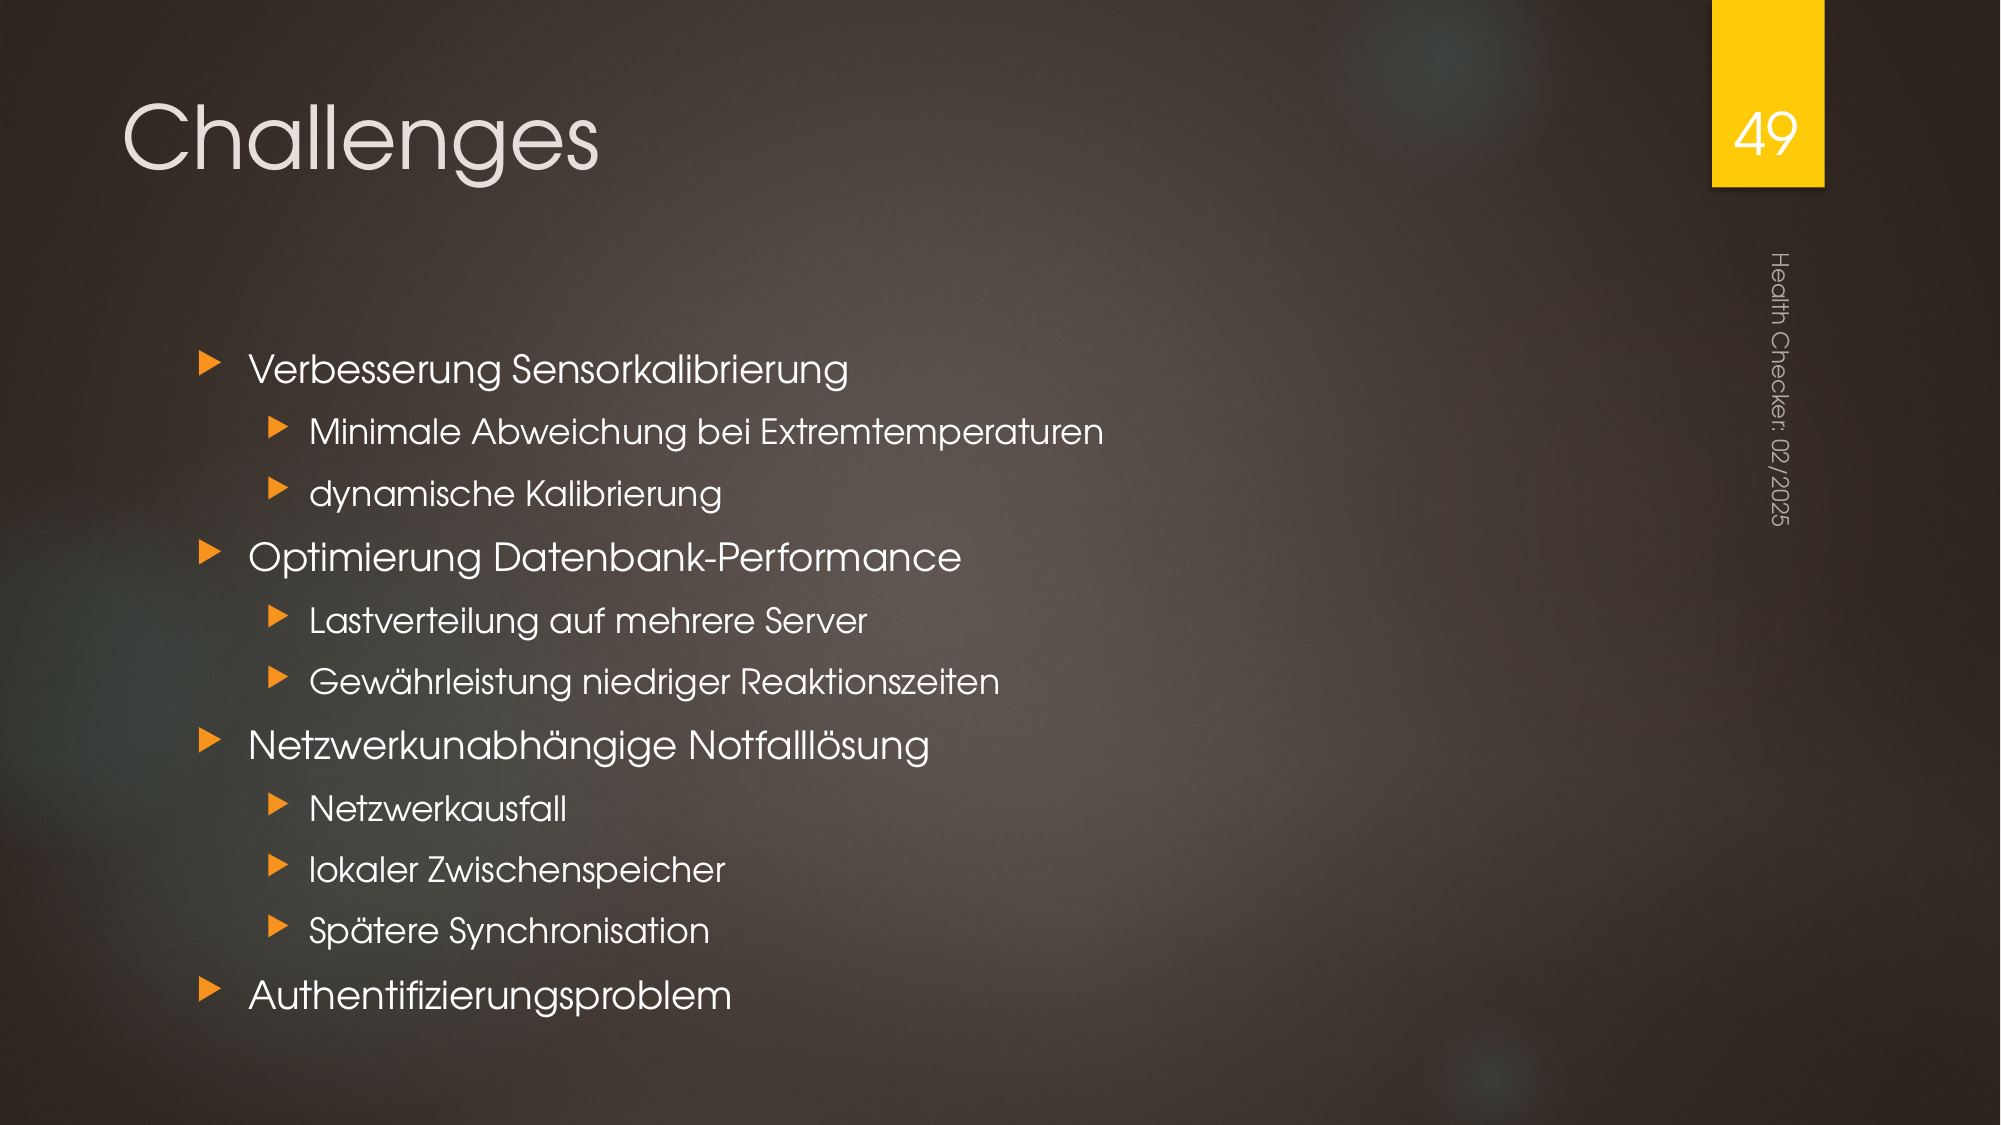

49
# Challenges
Verbesserung Sensorkalibrierung
Minimale Abweichung bei Extremtemperaturen
dynamische Kalibrierung
Optimierung Datenbank-Performance
Lastverteilung auf mehrere Server
Gewährleistung niedriger Reaktionszeiten
Netzwerkunabhängige Notfalllösung
Netzwerkausfall
lokaler Zwischenspeicher
Spätere Synchronisation
Authentifizierungsproblem
Health Checker: 02/2025